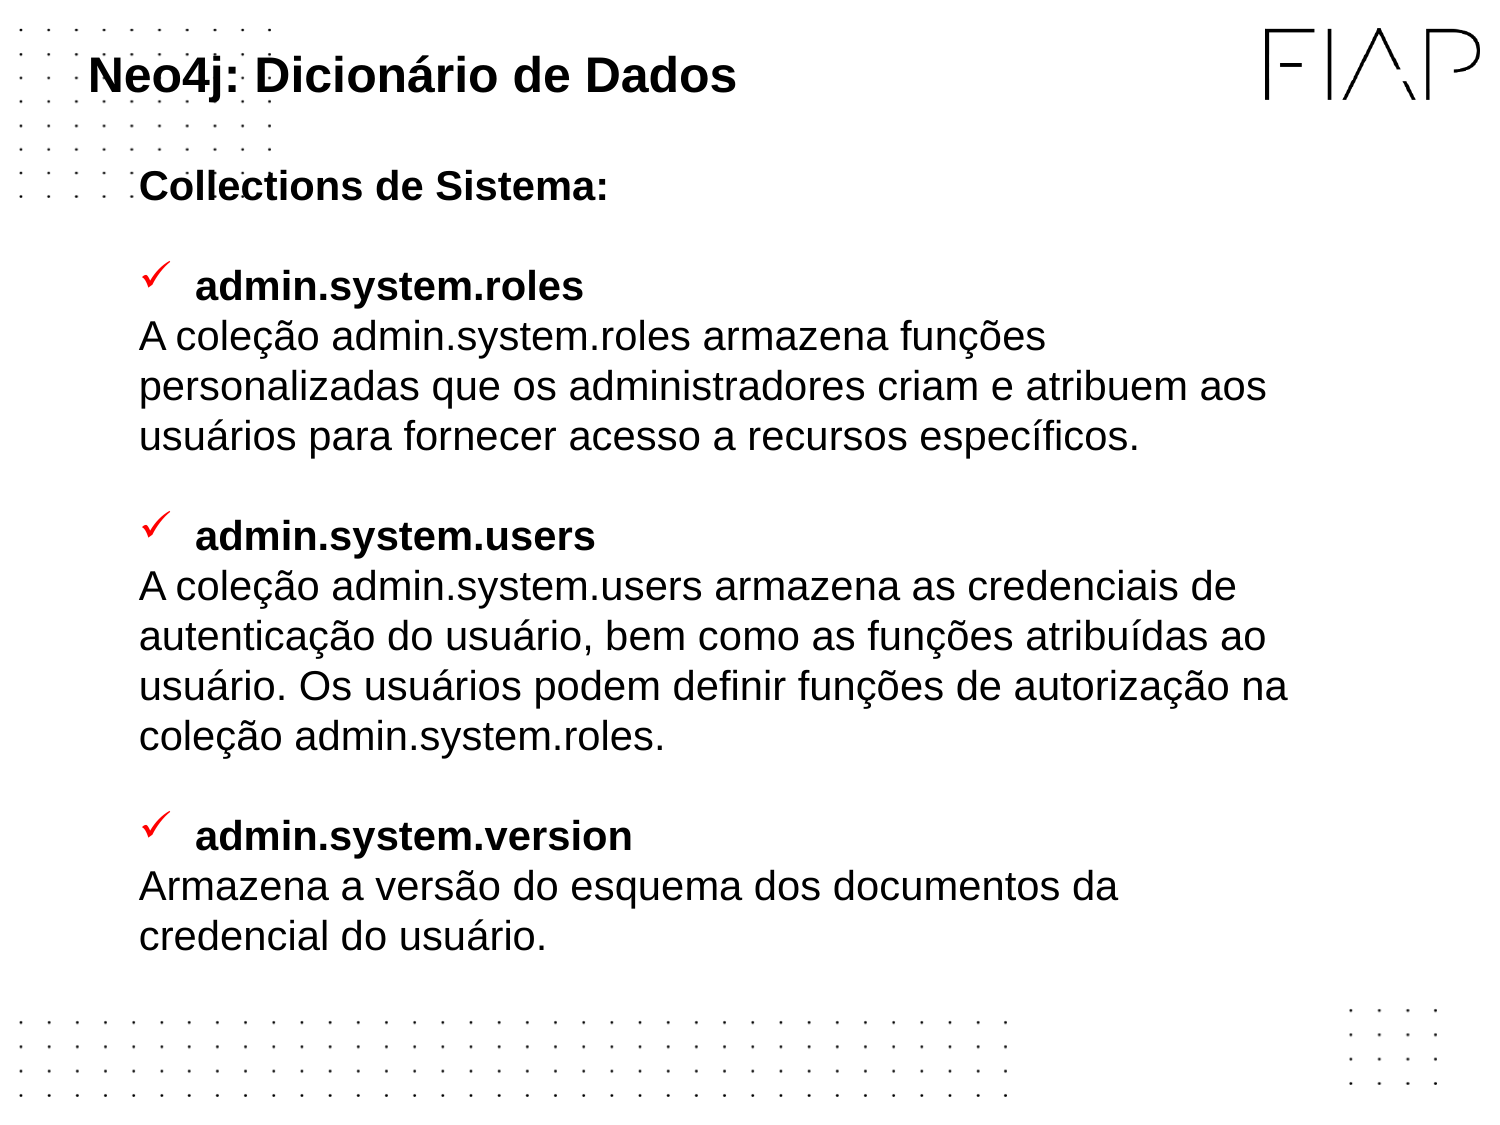

# Neo4j: Dicionário de Dados
Collections de Sistema:

admin.system.roles
A coleção admin.system.roles armazena funções personalizadas que os administradores criam e atribuem aos usuários para fornecer acesso a recursos específicos.

admin.system.users
A coleção admin.system.users armazena as credenciais de autenticação do usuário, bem como as funções atribuídas ao usuário. Os usuários podem definir funções de autorização na coleção admin.system.roles.

admin.system.version
Armazena a versão do esquema dos documentos da credencial do usuário.